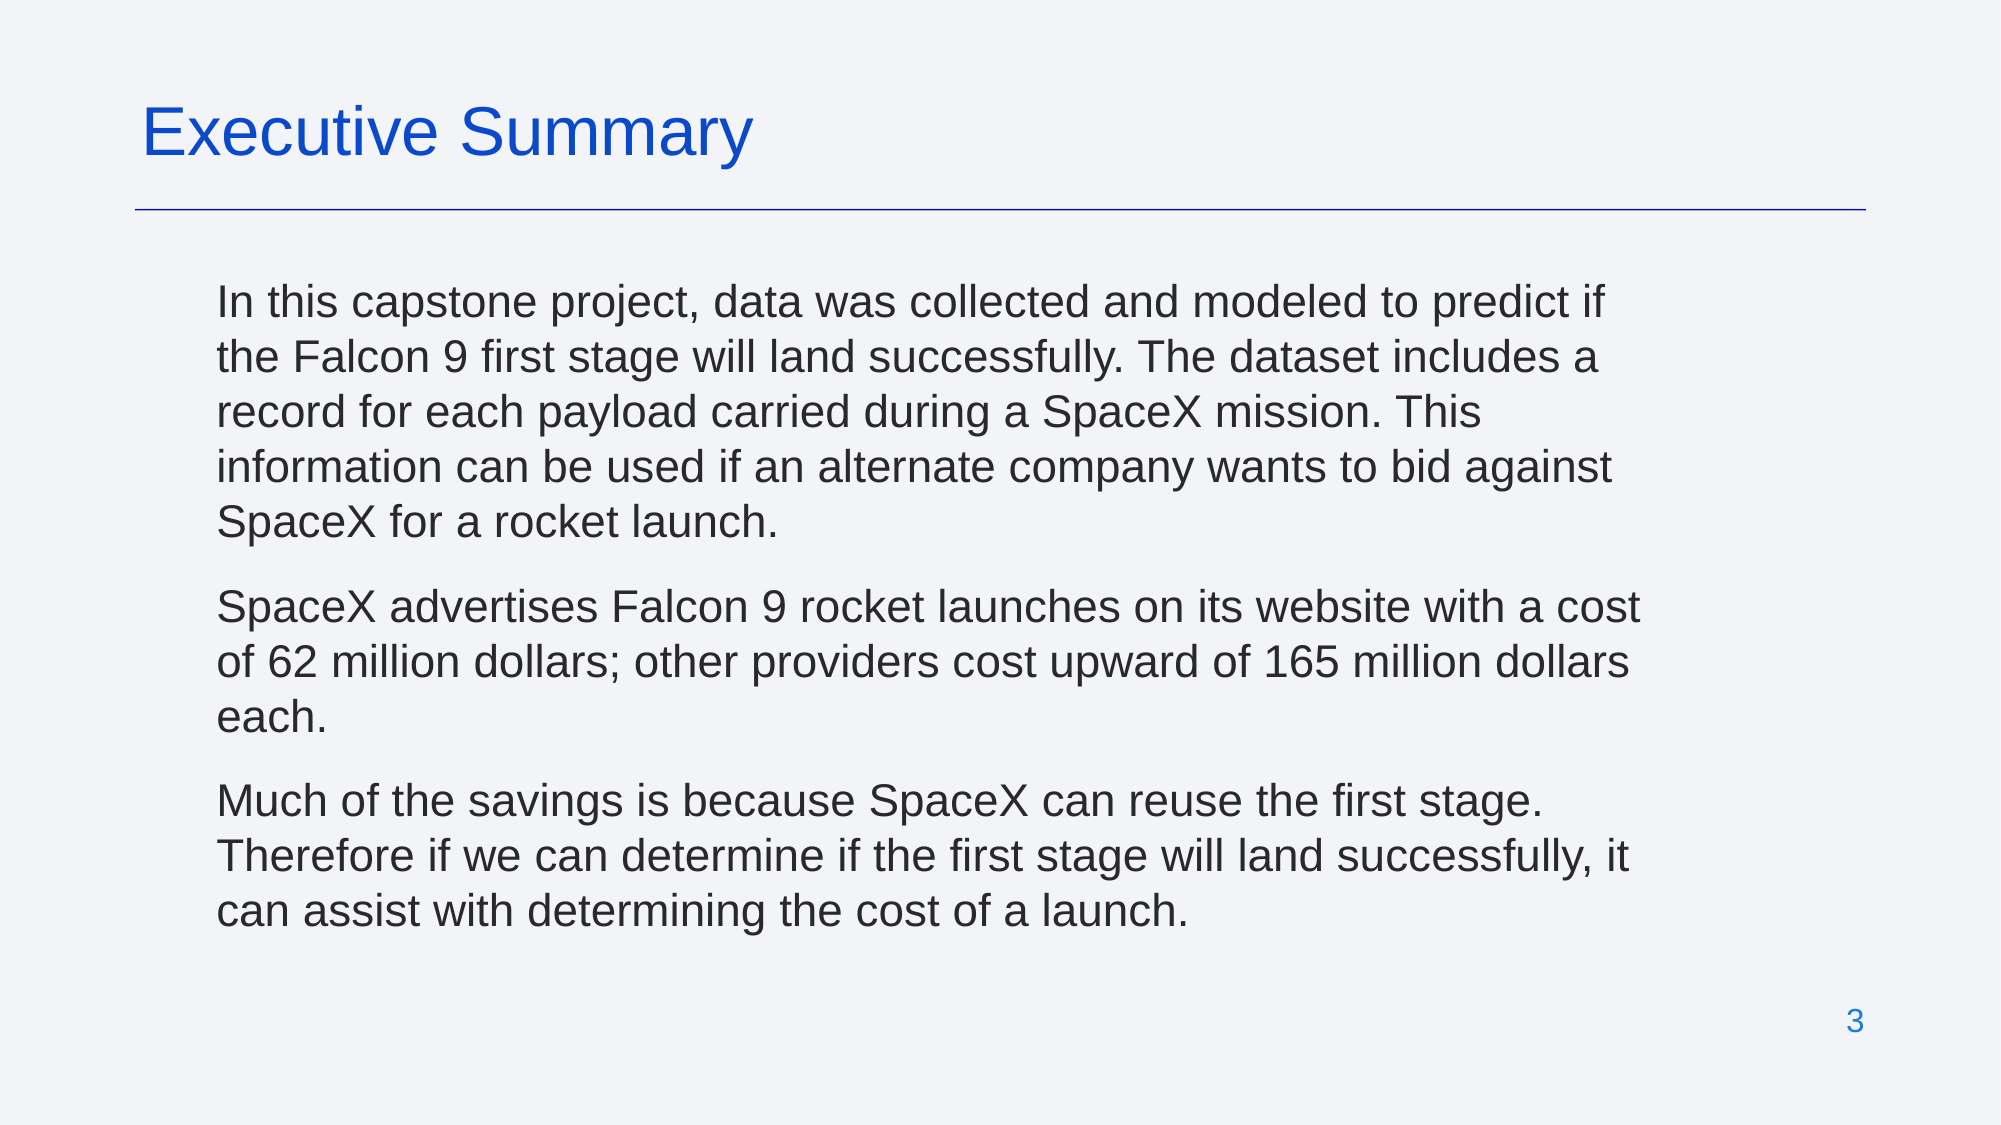

Executive Summary
In this capstone project, data was collected and modeled to predict if the Falcon 9 first stage will land successfully. The dataset includes a record for each payload carried during a SpaceX mission. This information can be used if an alternate company wants to bid against SpaceX for a rocket launch.
SpaceX advertises Falcon 9 rocket launches on its website with a cost of 62 million dollars; other providers cost upward of 165 million dollars each.
Much of the savings is because SpaceX can reuse the first stage. Therefore if we can determine if the first stage will land successfully, it can assist with determining the cost of a launch.
3